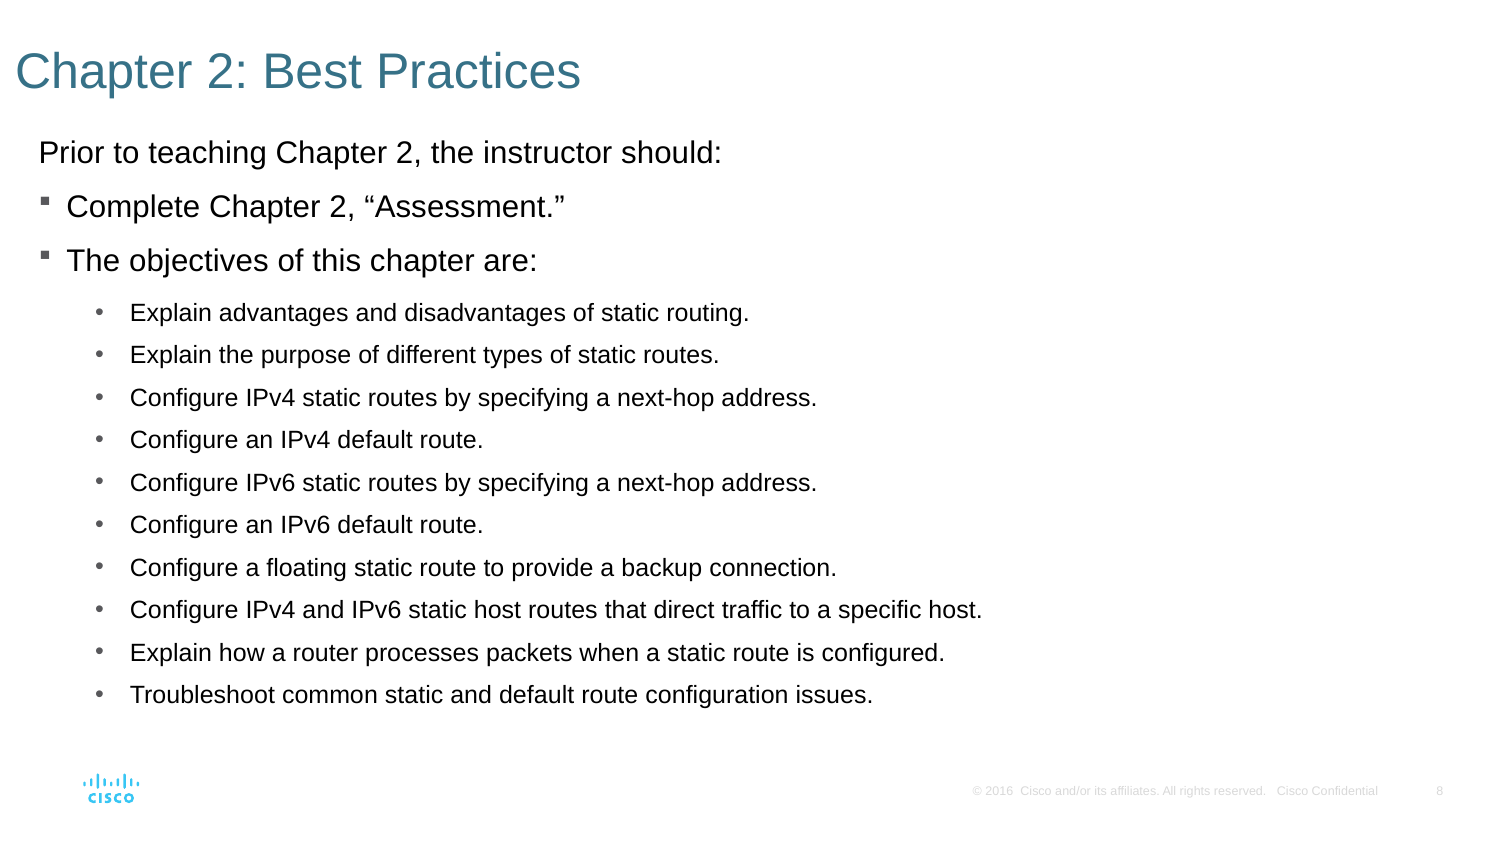

# Chapter 2: Best Practices
Prior to teaching Chapter 2, the instructor should:
Complete Chapter 2, “Assessment.”
The objectives of this chapter are:
Explain advantages and disadvantages of static routing.
Explain the purpose of different types of static routes.
Configure IPv4 static routes by specifying a next-hop address.
Configure an IPv4 default route.
Configure IPv6 static routes by specifying a next-hop address.
Configure an IPv6 default route.
Configure a floating static route to provide a backup connection.
Configure IPv4 and IPv6 static host routes that direct traffic to a specific host.
Explain how a router processes packets when a static route is configured.
Troubleshoot common static and default route configuration issues.